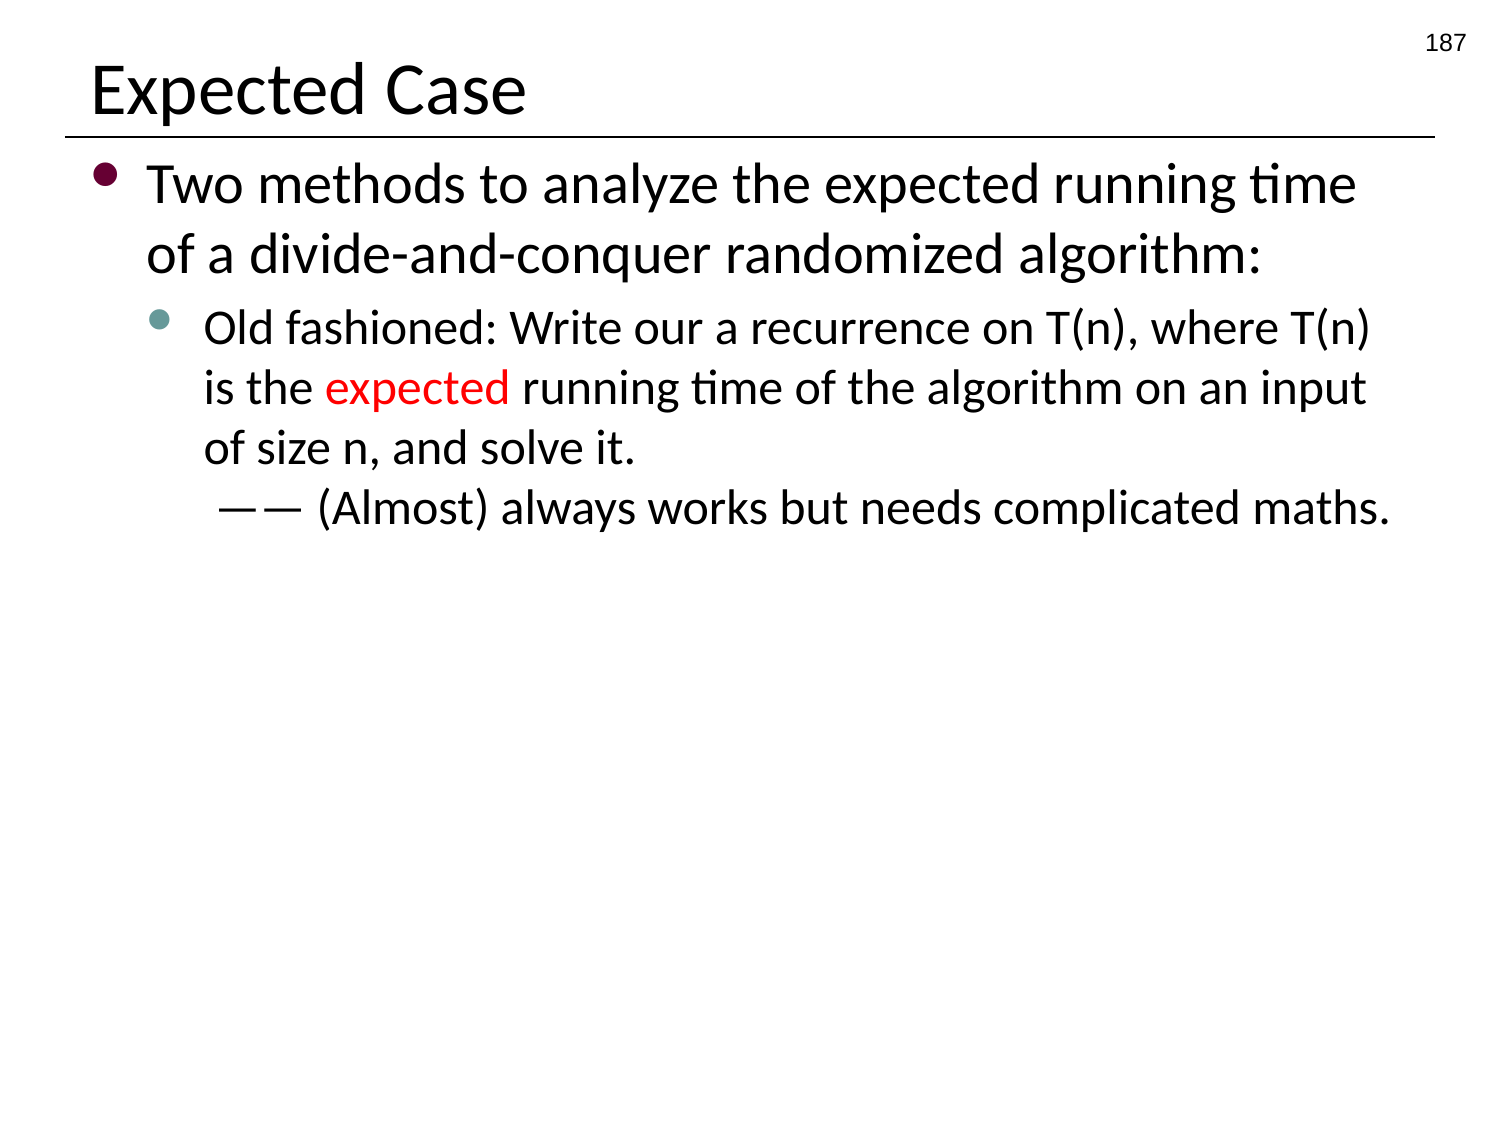

187
# Expected Case
Two methods to analyze the expected running time of a divide-and-conquer randomized algorithm:
Old fashioned: Write our a recurrence on T(n), where T(n) is the expected running time of the algorithm on an input of size n, and solve it.
 —— (Almost) always works but needs complicated maths.